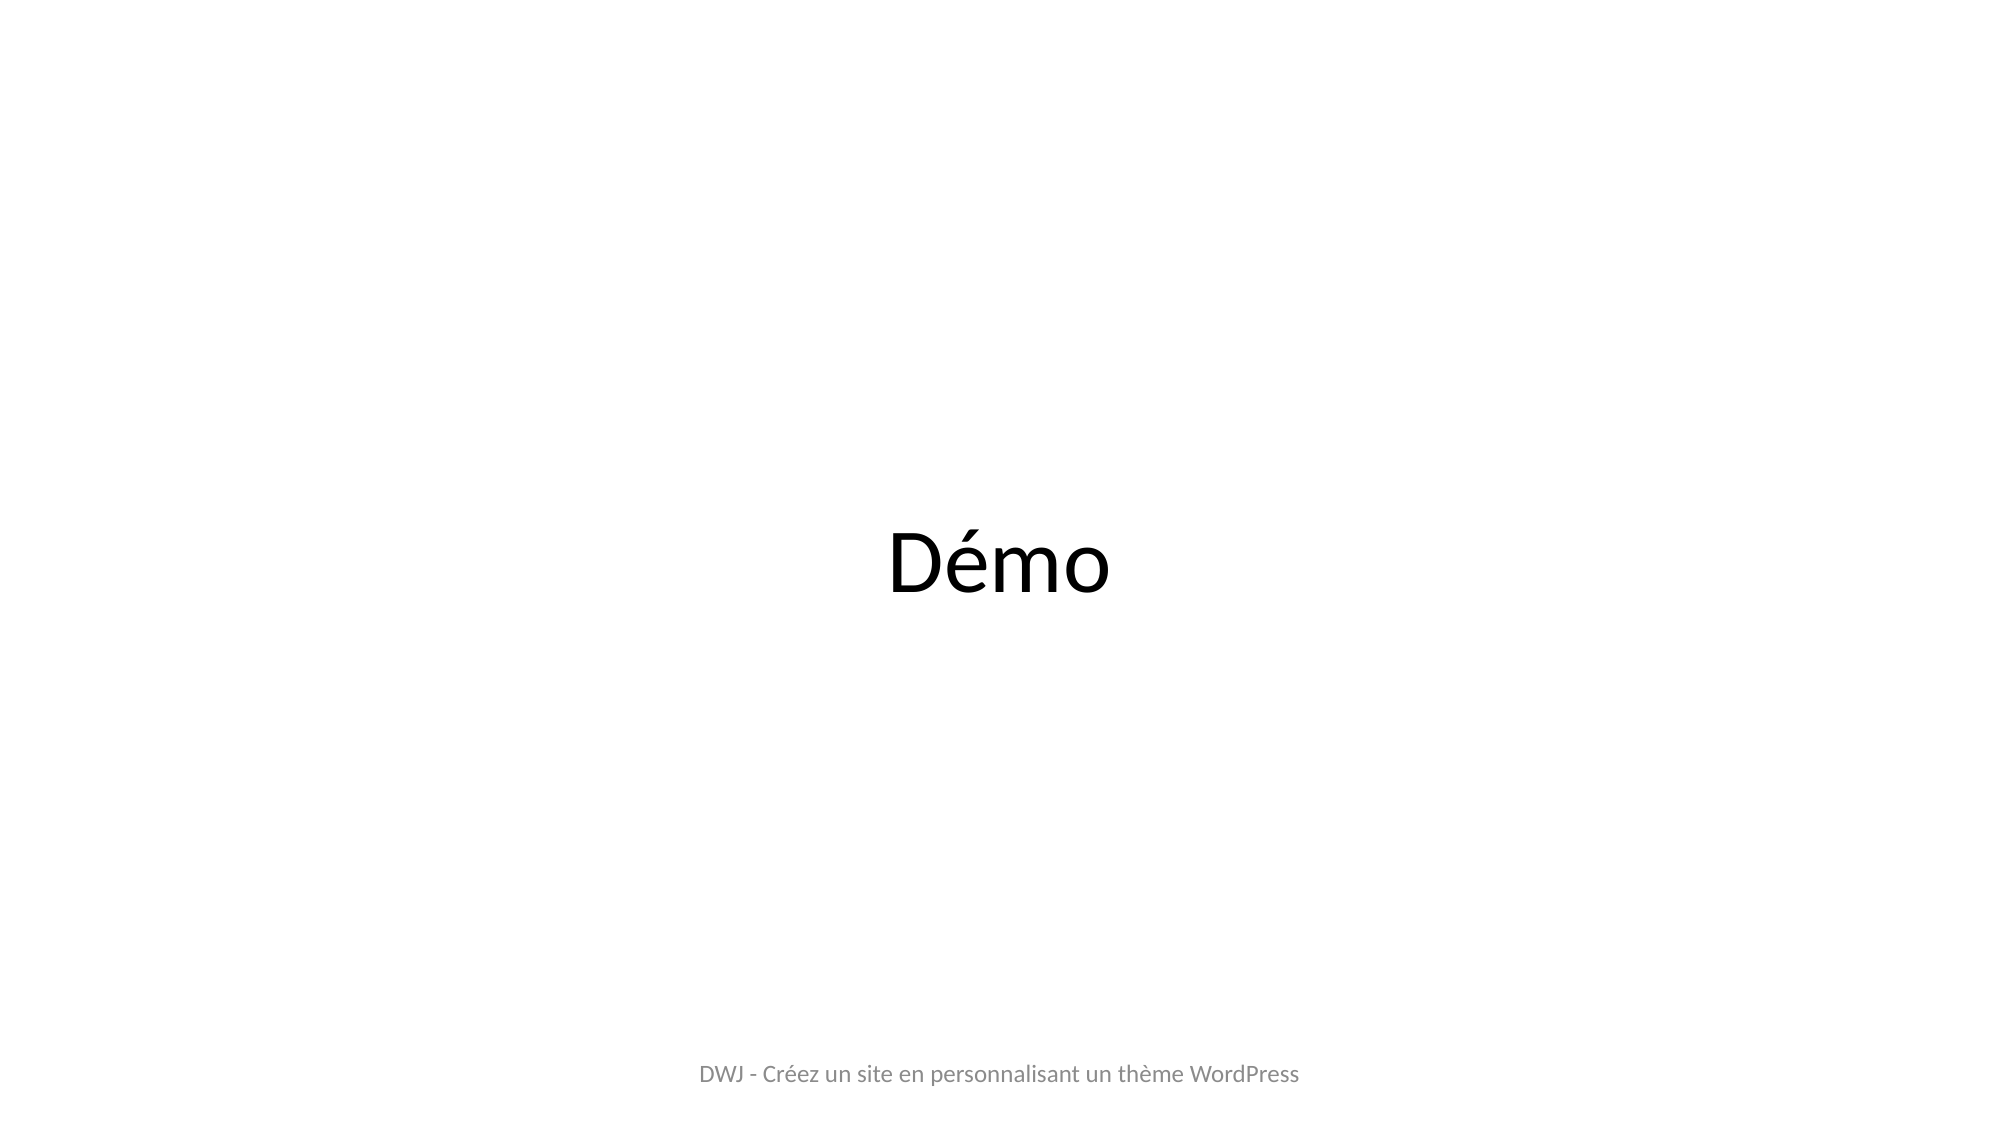

# Démo
DWJ - Créez un site en personnalisant un thème WordPress